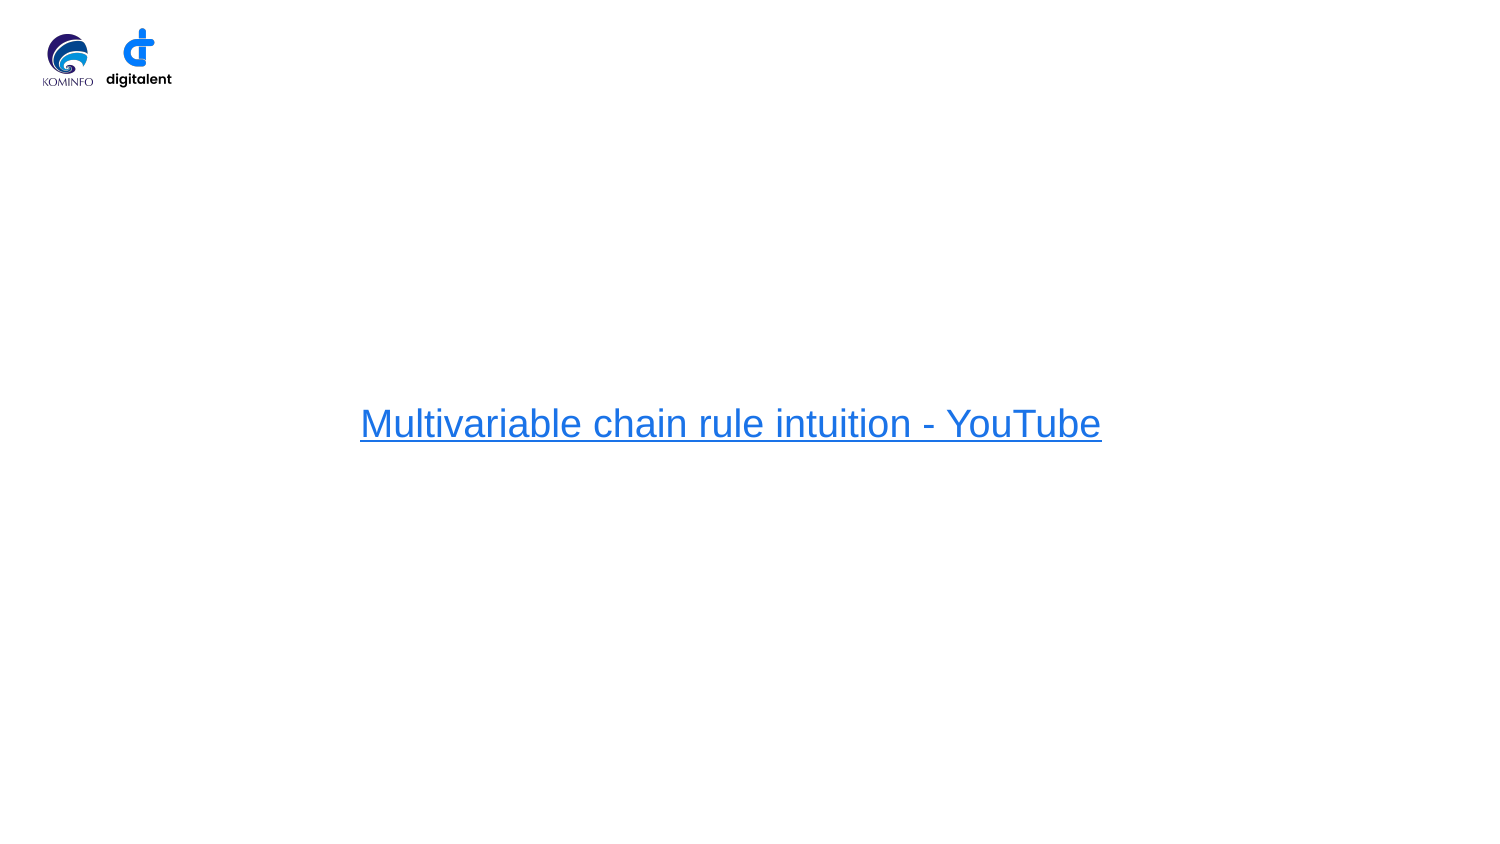

# Multivariable chain rule intuition - YouTube